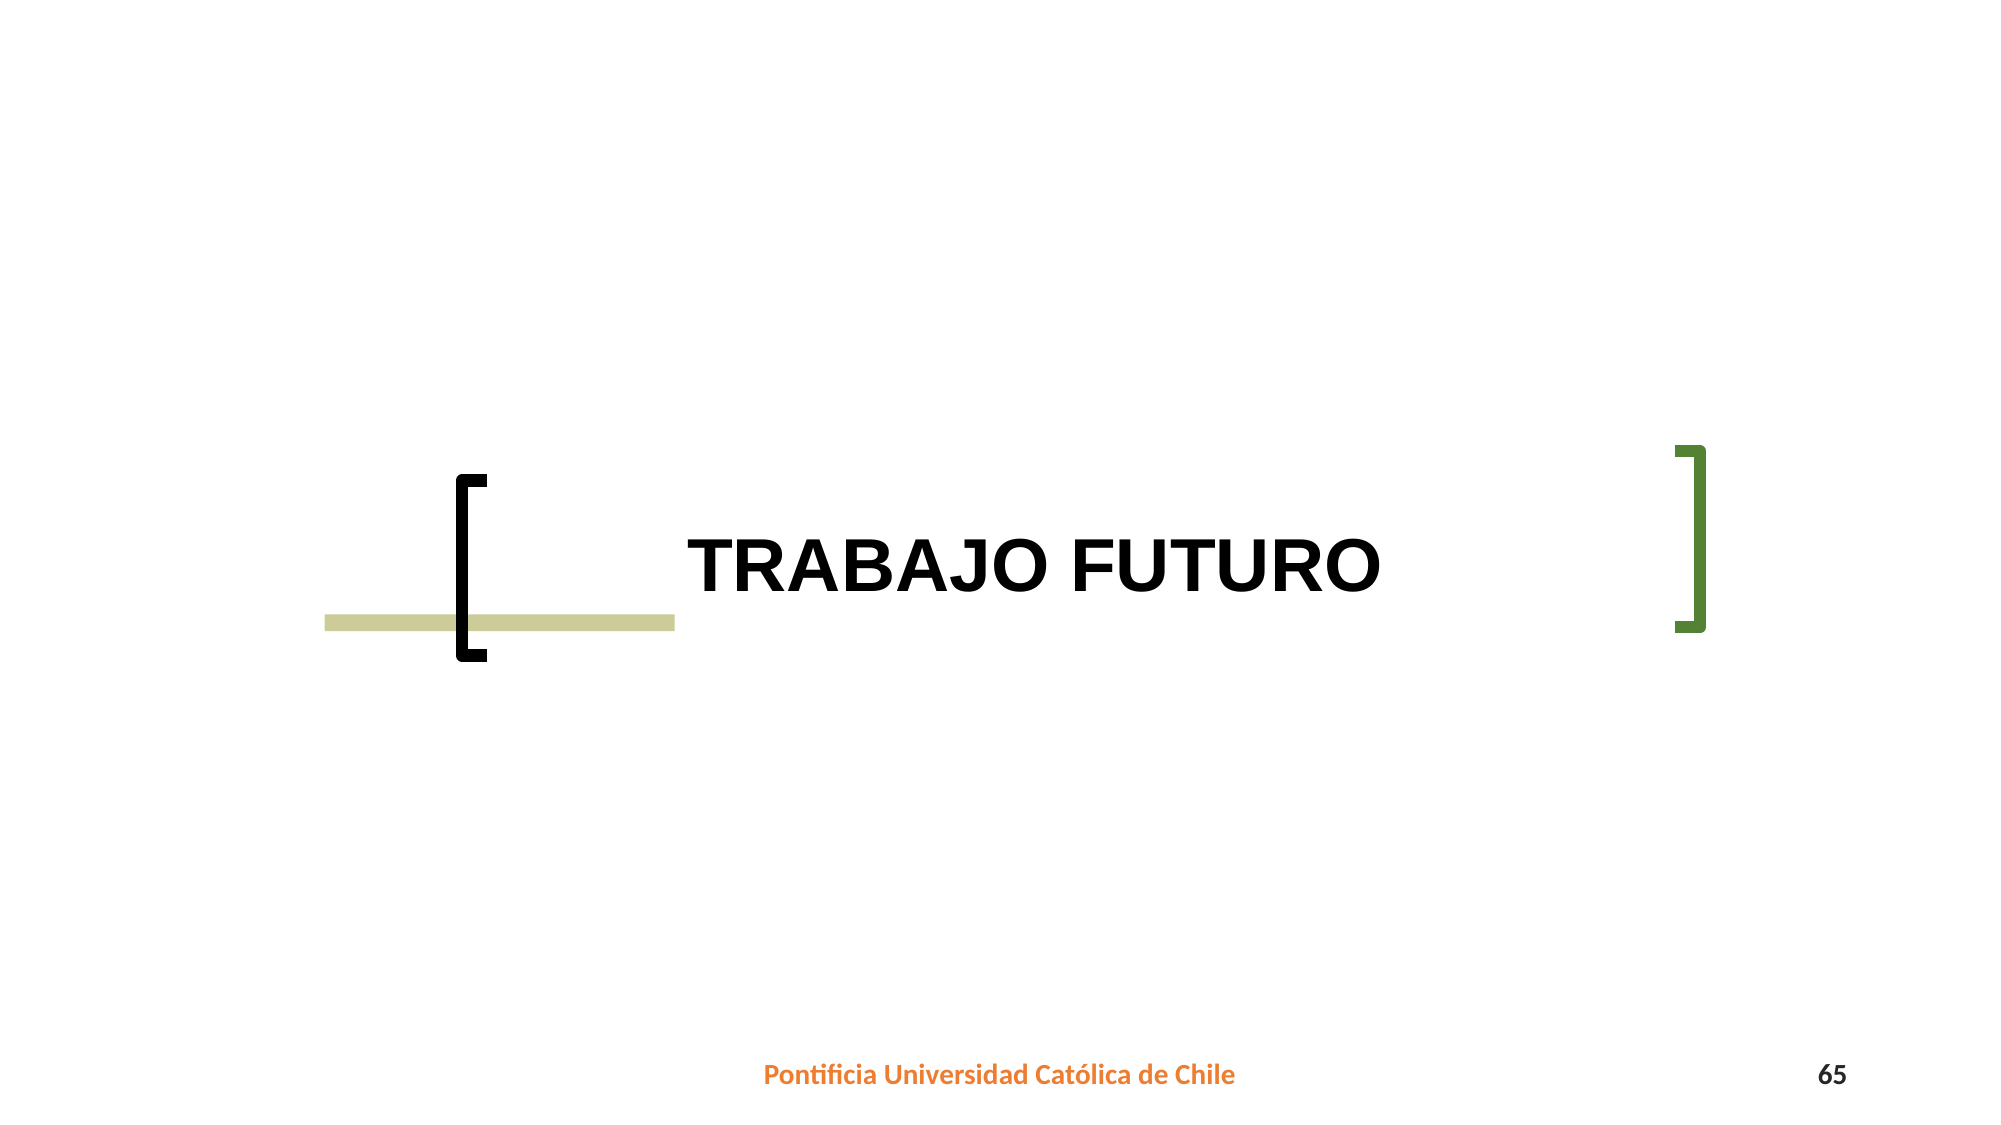

TRABAJO FUTURO
Pontificia Universidad Católica de Chile
65